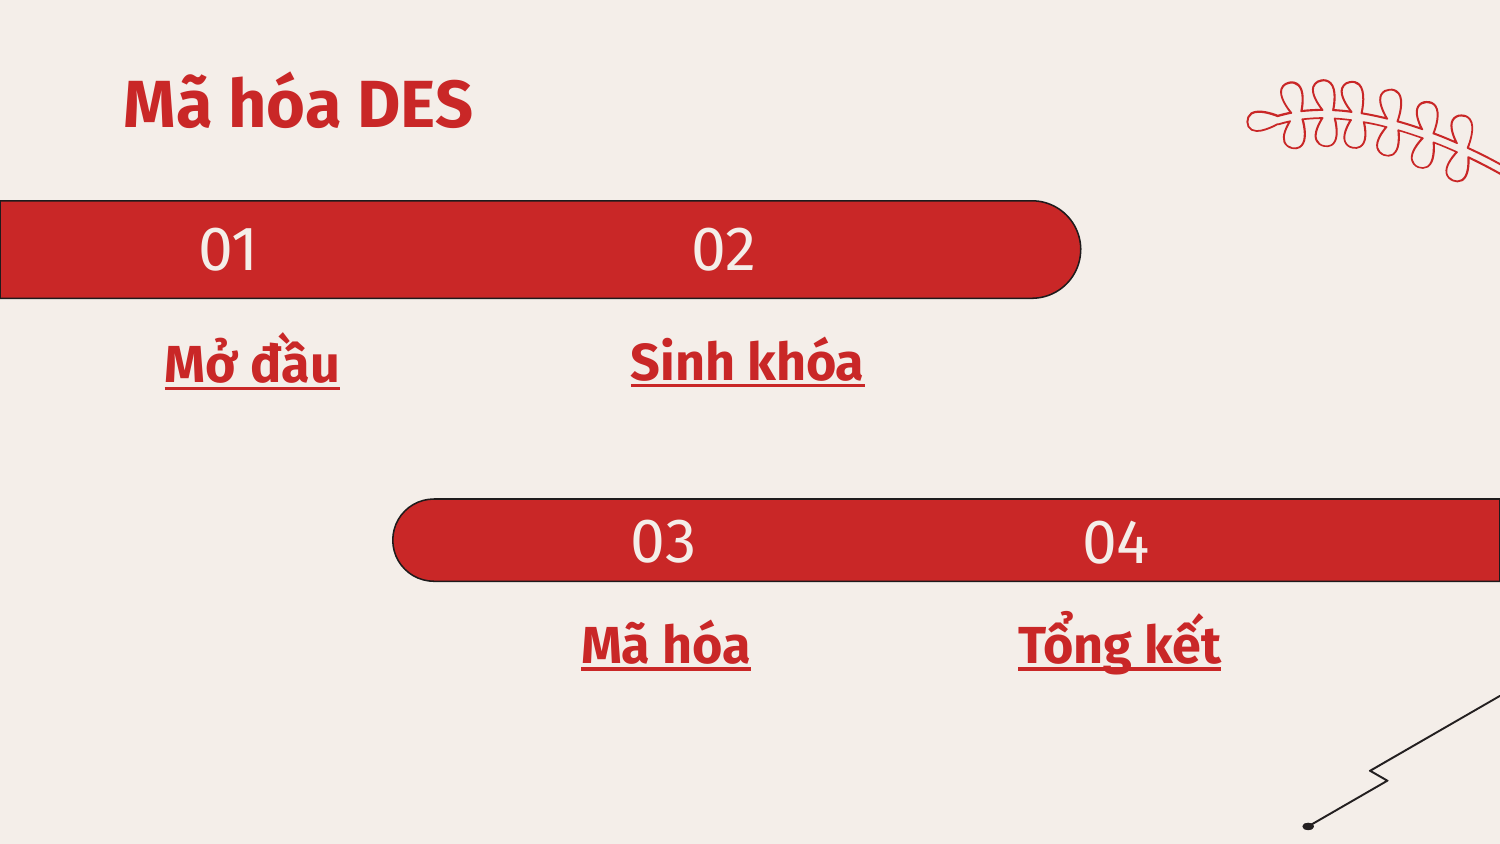

Mã hóa DES
# 01
02
Sinh khóa
Mở đầu
03
04
Tổng kết
Mã hóa